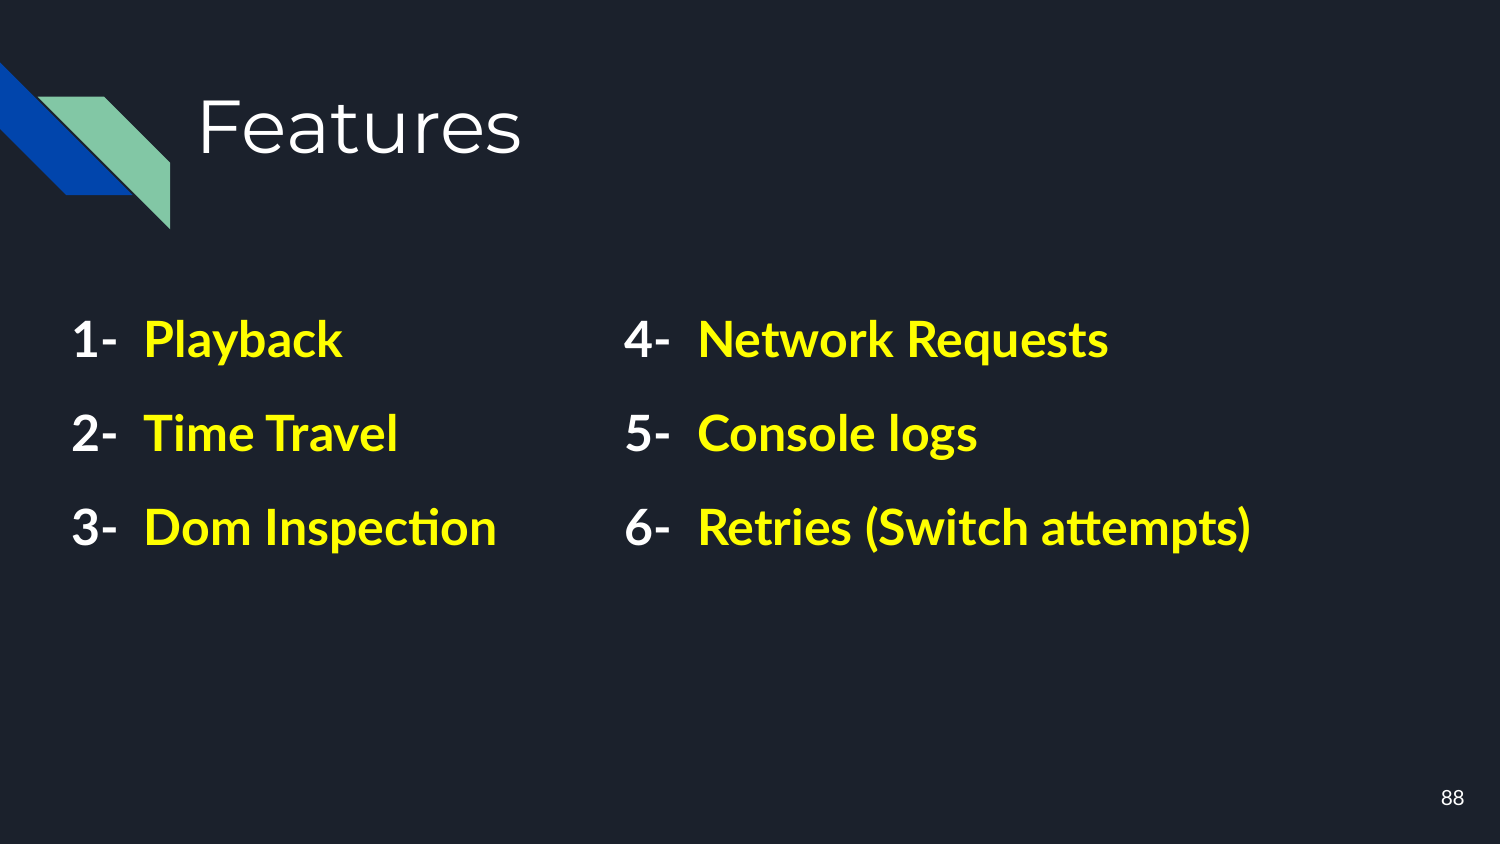

# Features
1-  Playback
2-  Time Travel
3-  Dom Inspection

4-  Network Requests
5-  Console logs
6-  Retries (Switch attempts)

88